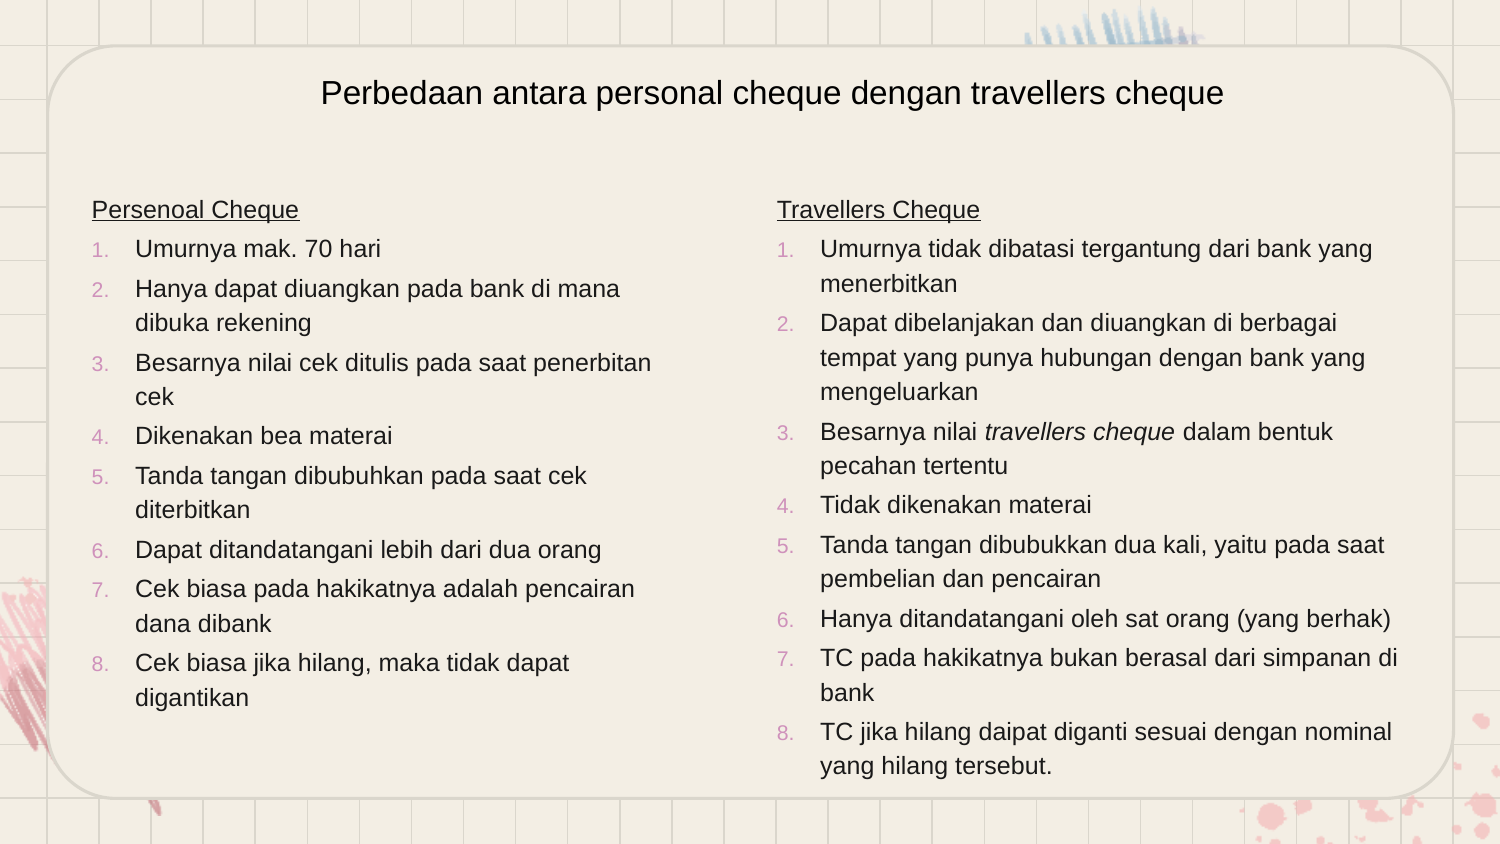

Perbedaan antara personal cheque dengan travellers cheque

Persenoal Cheque
Umurnya mak. 70 hari
Hanya dapat diuangkan pada bank di mana dibuka rekening
Besarnya nilai cek ditulis pada saat penerbitan cek
Dikenakan bea materai
Tanda tangan dibubuhkan pada saat cek diterbitkan
Dapat ditandatangani lebih dari dua orang
Cek biasa pada hakikatnya adalah pencairan dana dibank
Cek biasa jika hilang, maka tidak dapat digantikan

Travellers Cheque
Umurnya tidak dibatasi tergantung dari bank yang menerbitkan
Dapat dibelanjakan dan diuangkan di berbagai tempat yang punya hubungan dengan bank yang mengeluarkan
Besarnya nilai travellers cheque dalam bentuk pecahan tertentu
Tidak dikenakan materai
Tanda tangan dibubukkan dua kali, yaitu pada saat pembelian dan pencairan
Hanya ditandatangani oleh sat orang (yang berhak)
TC pada hakikatnya bukan berasal dari simpanan di bank
TC jika hilang daipat diganti sesuai dengan nominal yang hilang tersebut.